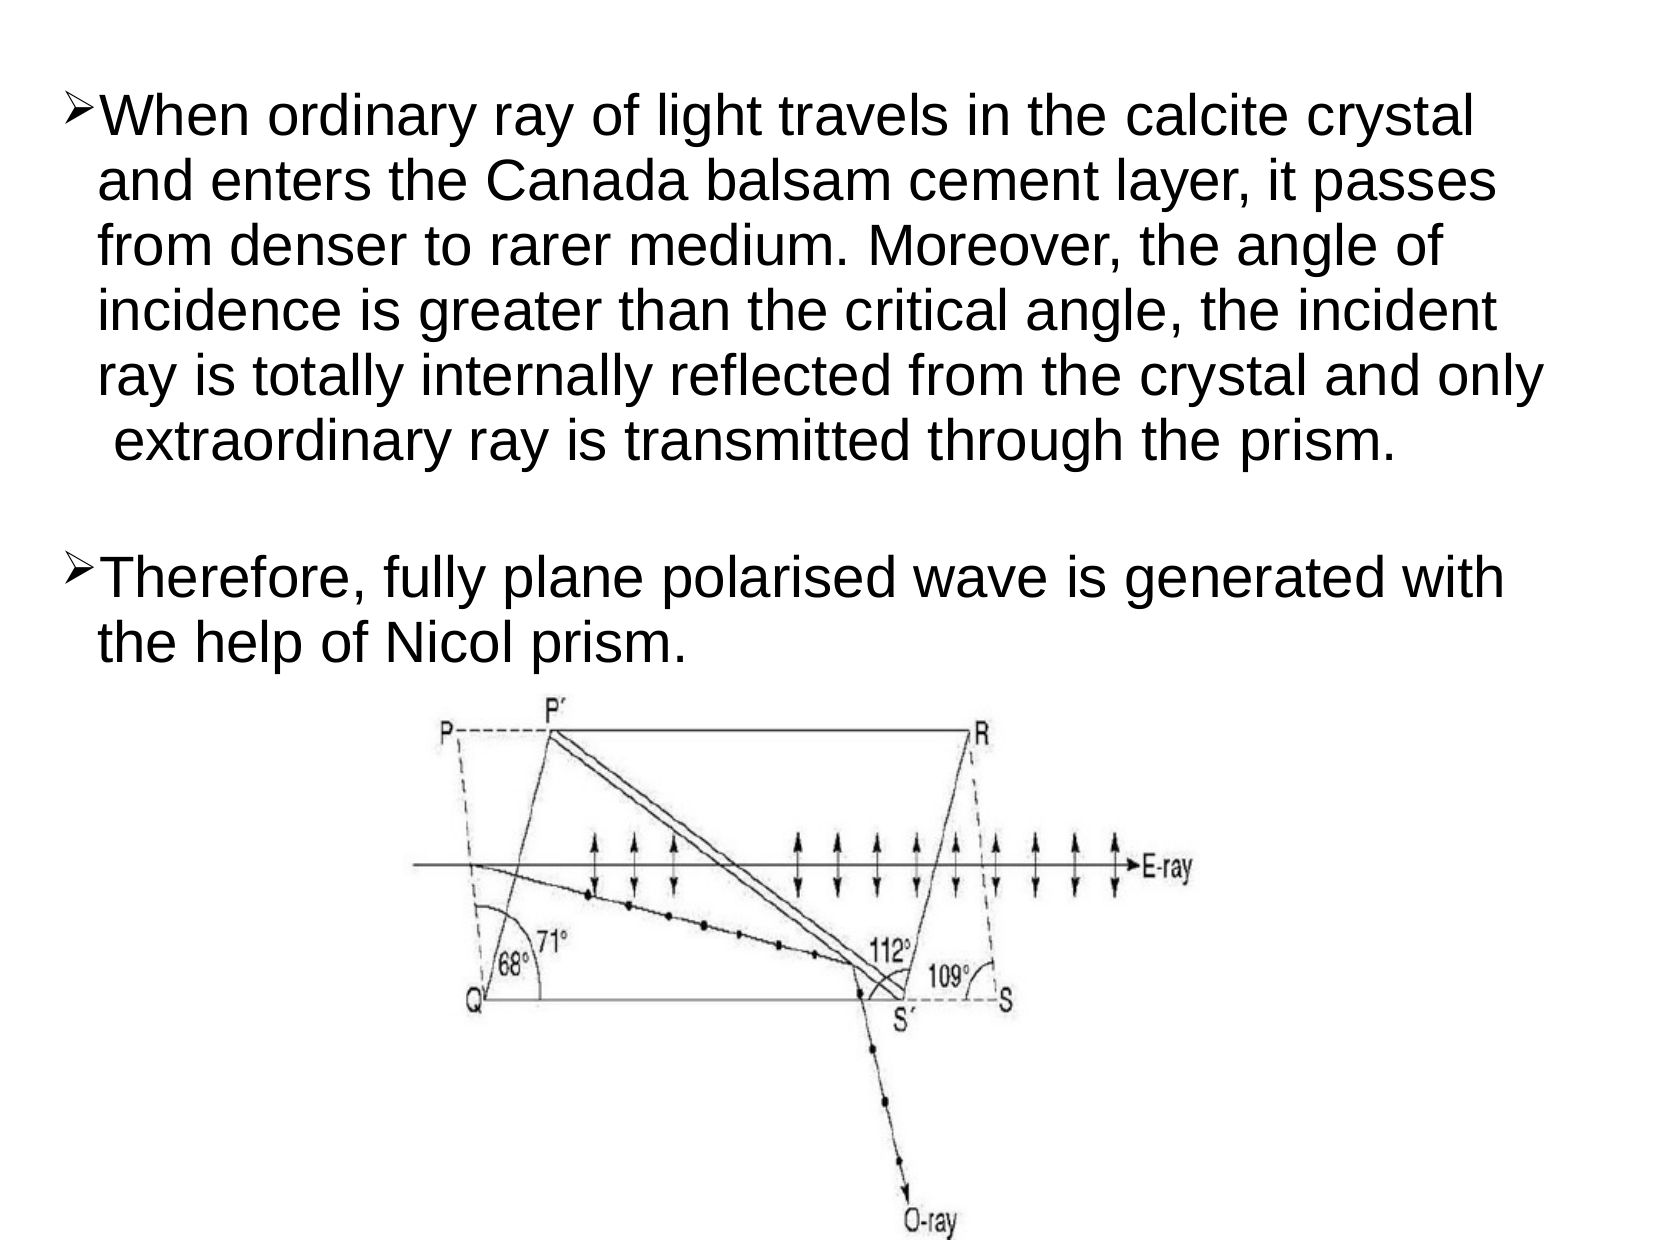

When ordinary ray of light travels in the calcite crystal  and enters the Canada balsam cement layer, it passes  from denser to rarer medium. Moreover, the angle of  incidence is greater than the critical angle, the incident  ray is totally internally reflected from the crystal and only  extraordinary ray is transmitted through the prism.

Therefore, fully plane polarised wave is generated with  the help of Nicol prism.